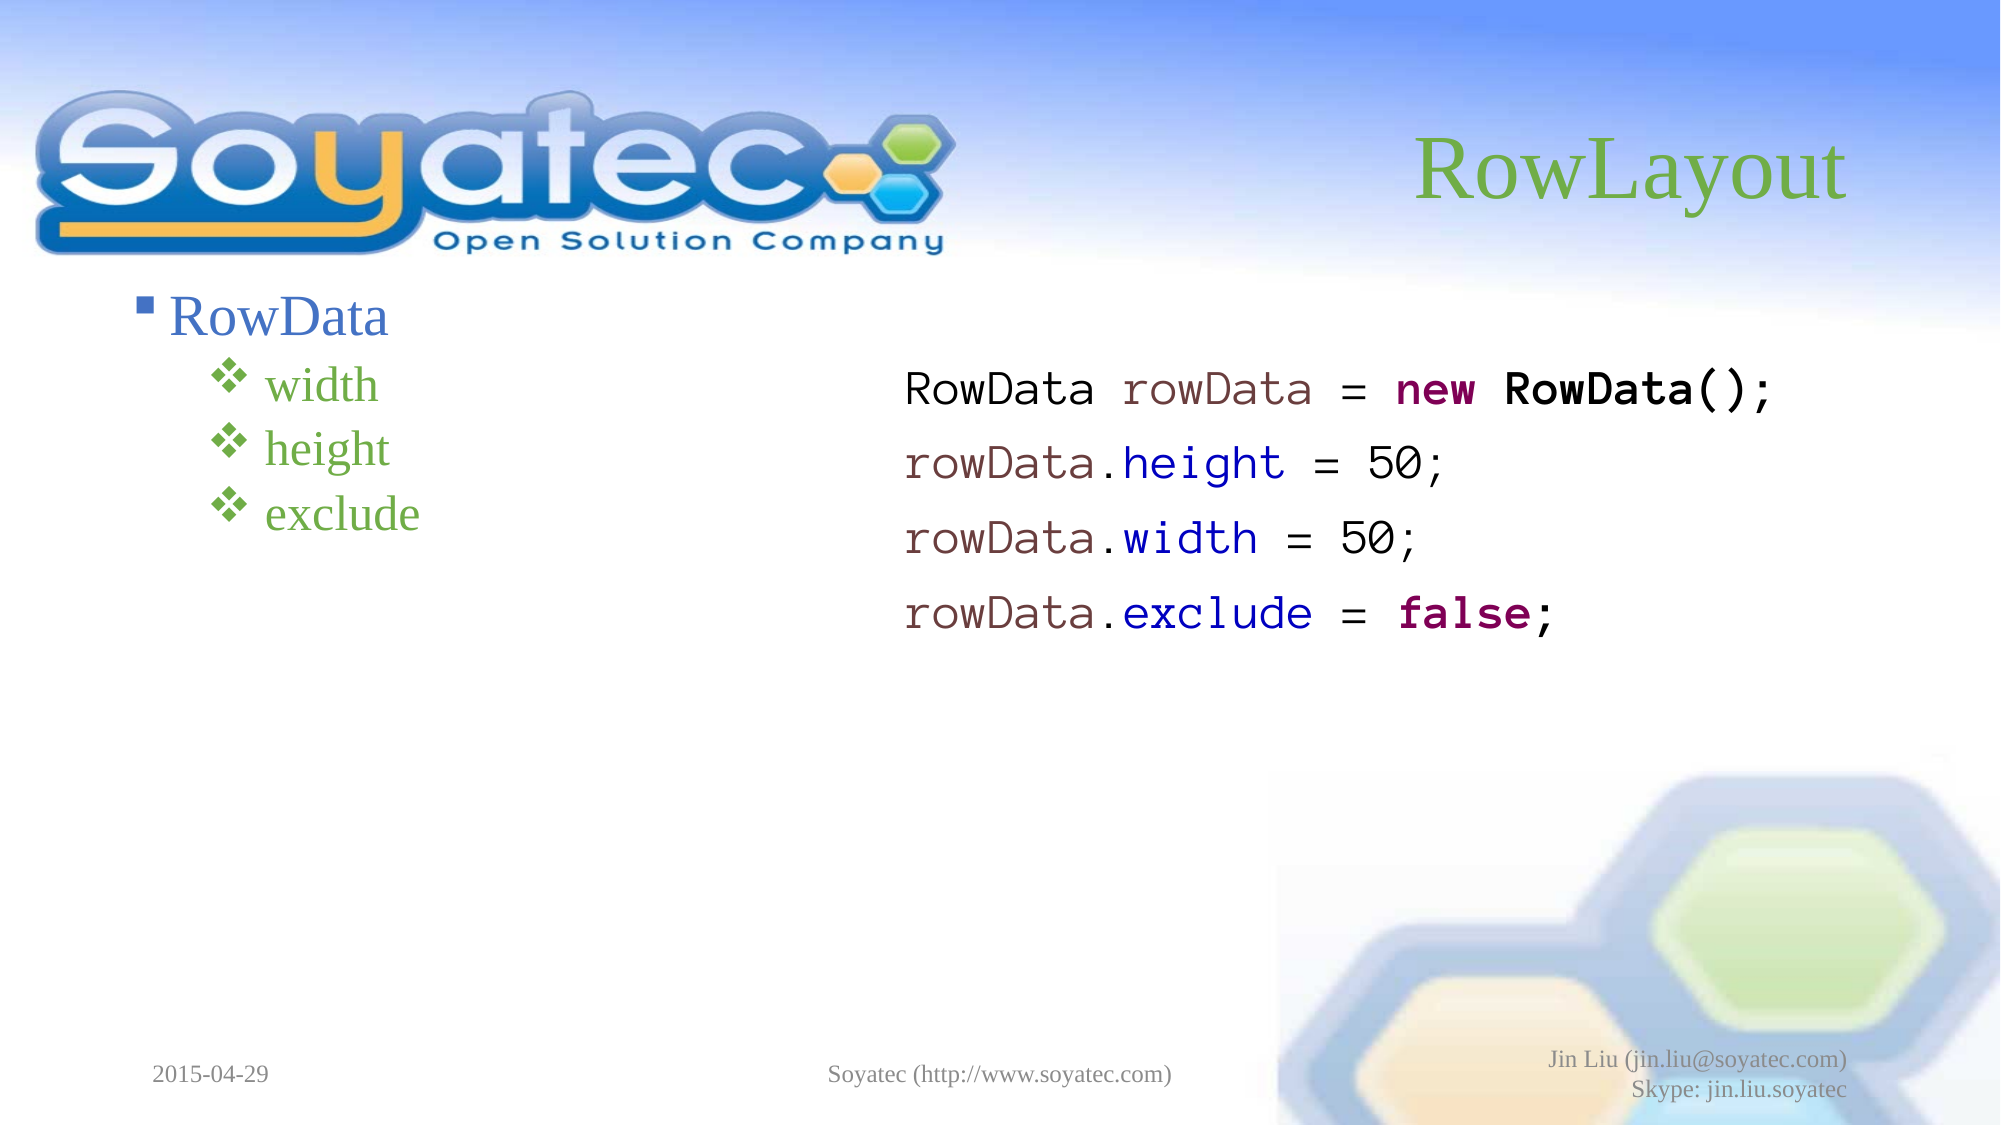

# RowLayout
RowData
 width
 height
 exclude
RowData rowData = new RowData();
rowData.height = 50;
rowData.width = 50;
rowData.exclude = false;
2015-04-29
Soyatec (http://www.soyatec.com)
Jin Liu (jin.liu@soyatec.com)
Skype: jin.liu.soyatec